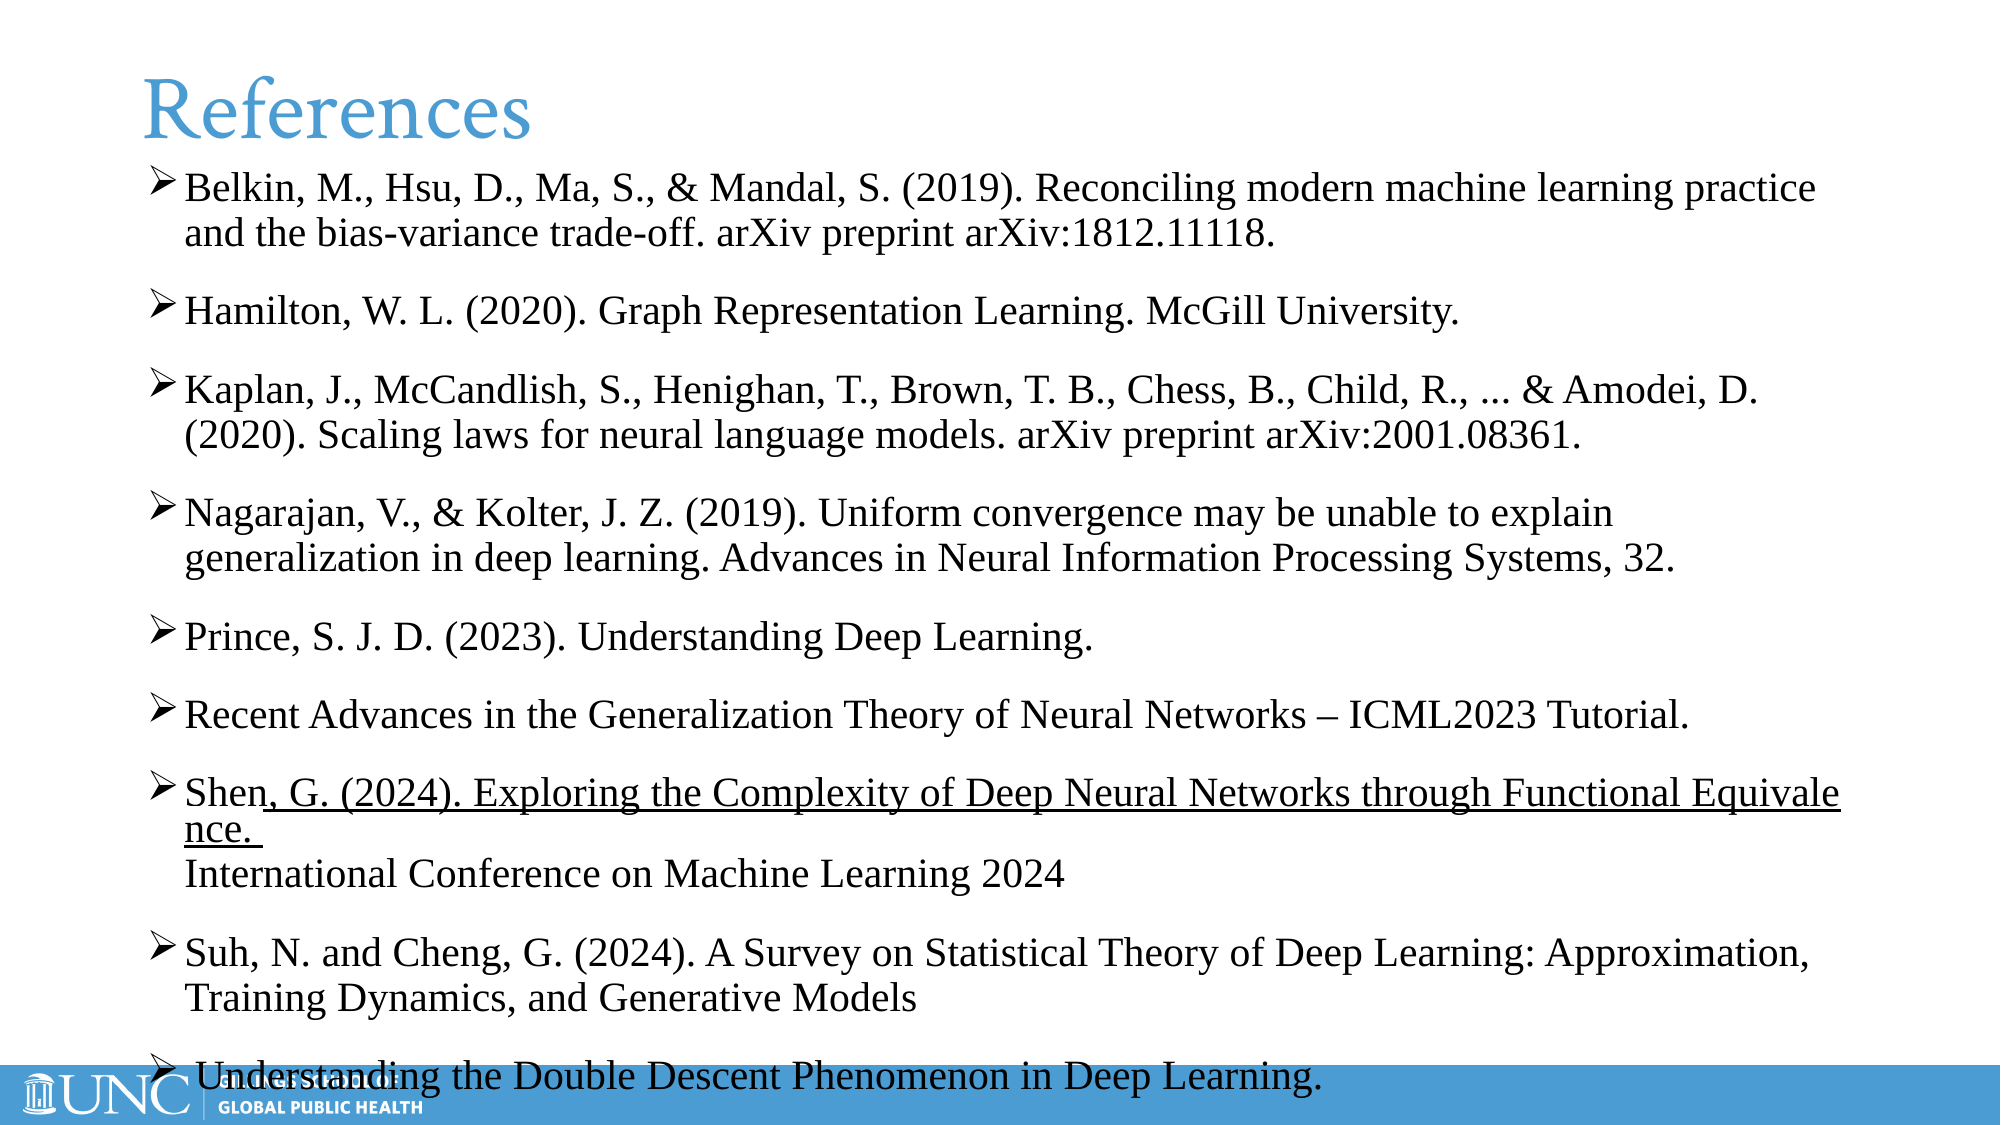

# References
Belkin, M., Hsu, D., Ma, S., & Mandal, S. (2019). Reconciling modern machine learning practice and the bias-variance trade-off. arXiv preprint arXiv:1812.11118.
Hamilton, W. L. (2020). Graph Representation Learning. McGill University.
Kaplan, J., McCandlish, S., Henighan, T., Brown, T. B., Chess, B., Child, R., ... & Amodei, D. (2020). Scaling laws for neural language models. arXiv preprint arXiv:2001.08361.
Nagarajan, V., & Kolter, J. Z. (2019). Uniform convergence may be unable to explain generalization in deep learning. Advances in Neural Information Processing Systems, 32.
Prince, S. J. D. (2023). Understanding Deep Learning.
Recent Advances in the Generalization Theory of Neural Networks – ICML2023 Tutorial.
Shen, G. (2024). Exploring the Complexity of Deep Neural Networks through Functional Equivalence. International Conference on Machine Learning 2024
Suh, N. and Cheng, G. (2024). A Survey on Statistical Theory of Deep Learning: Approximation, Training Dynamics, and Generative Models
 Understanding the Double Descent Phenomenon in Deep Learning.